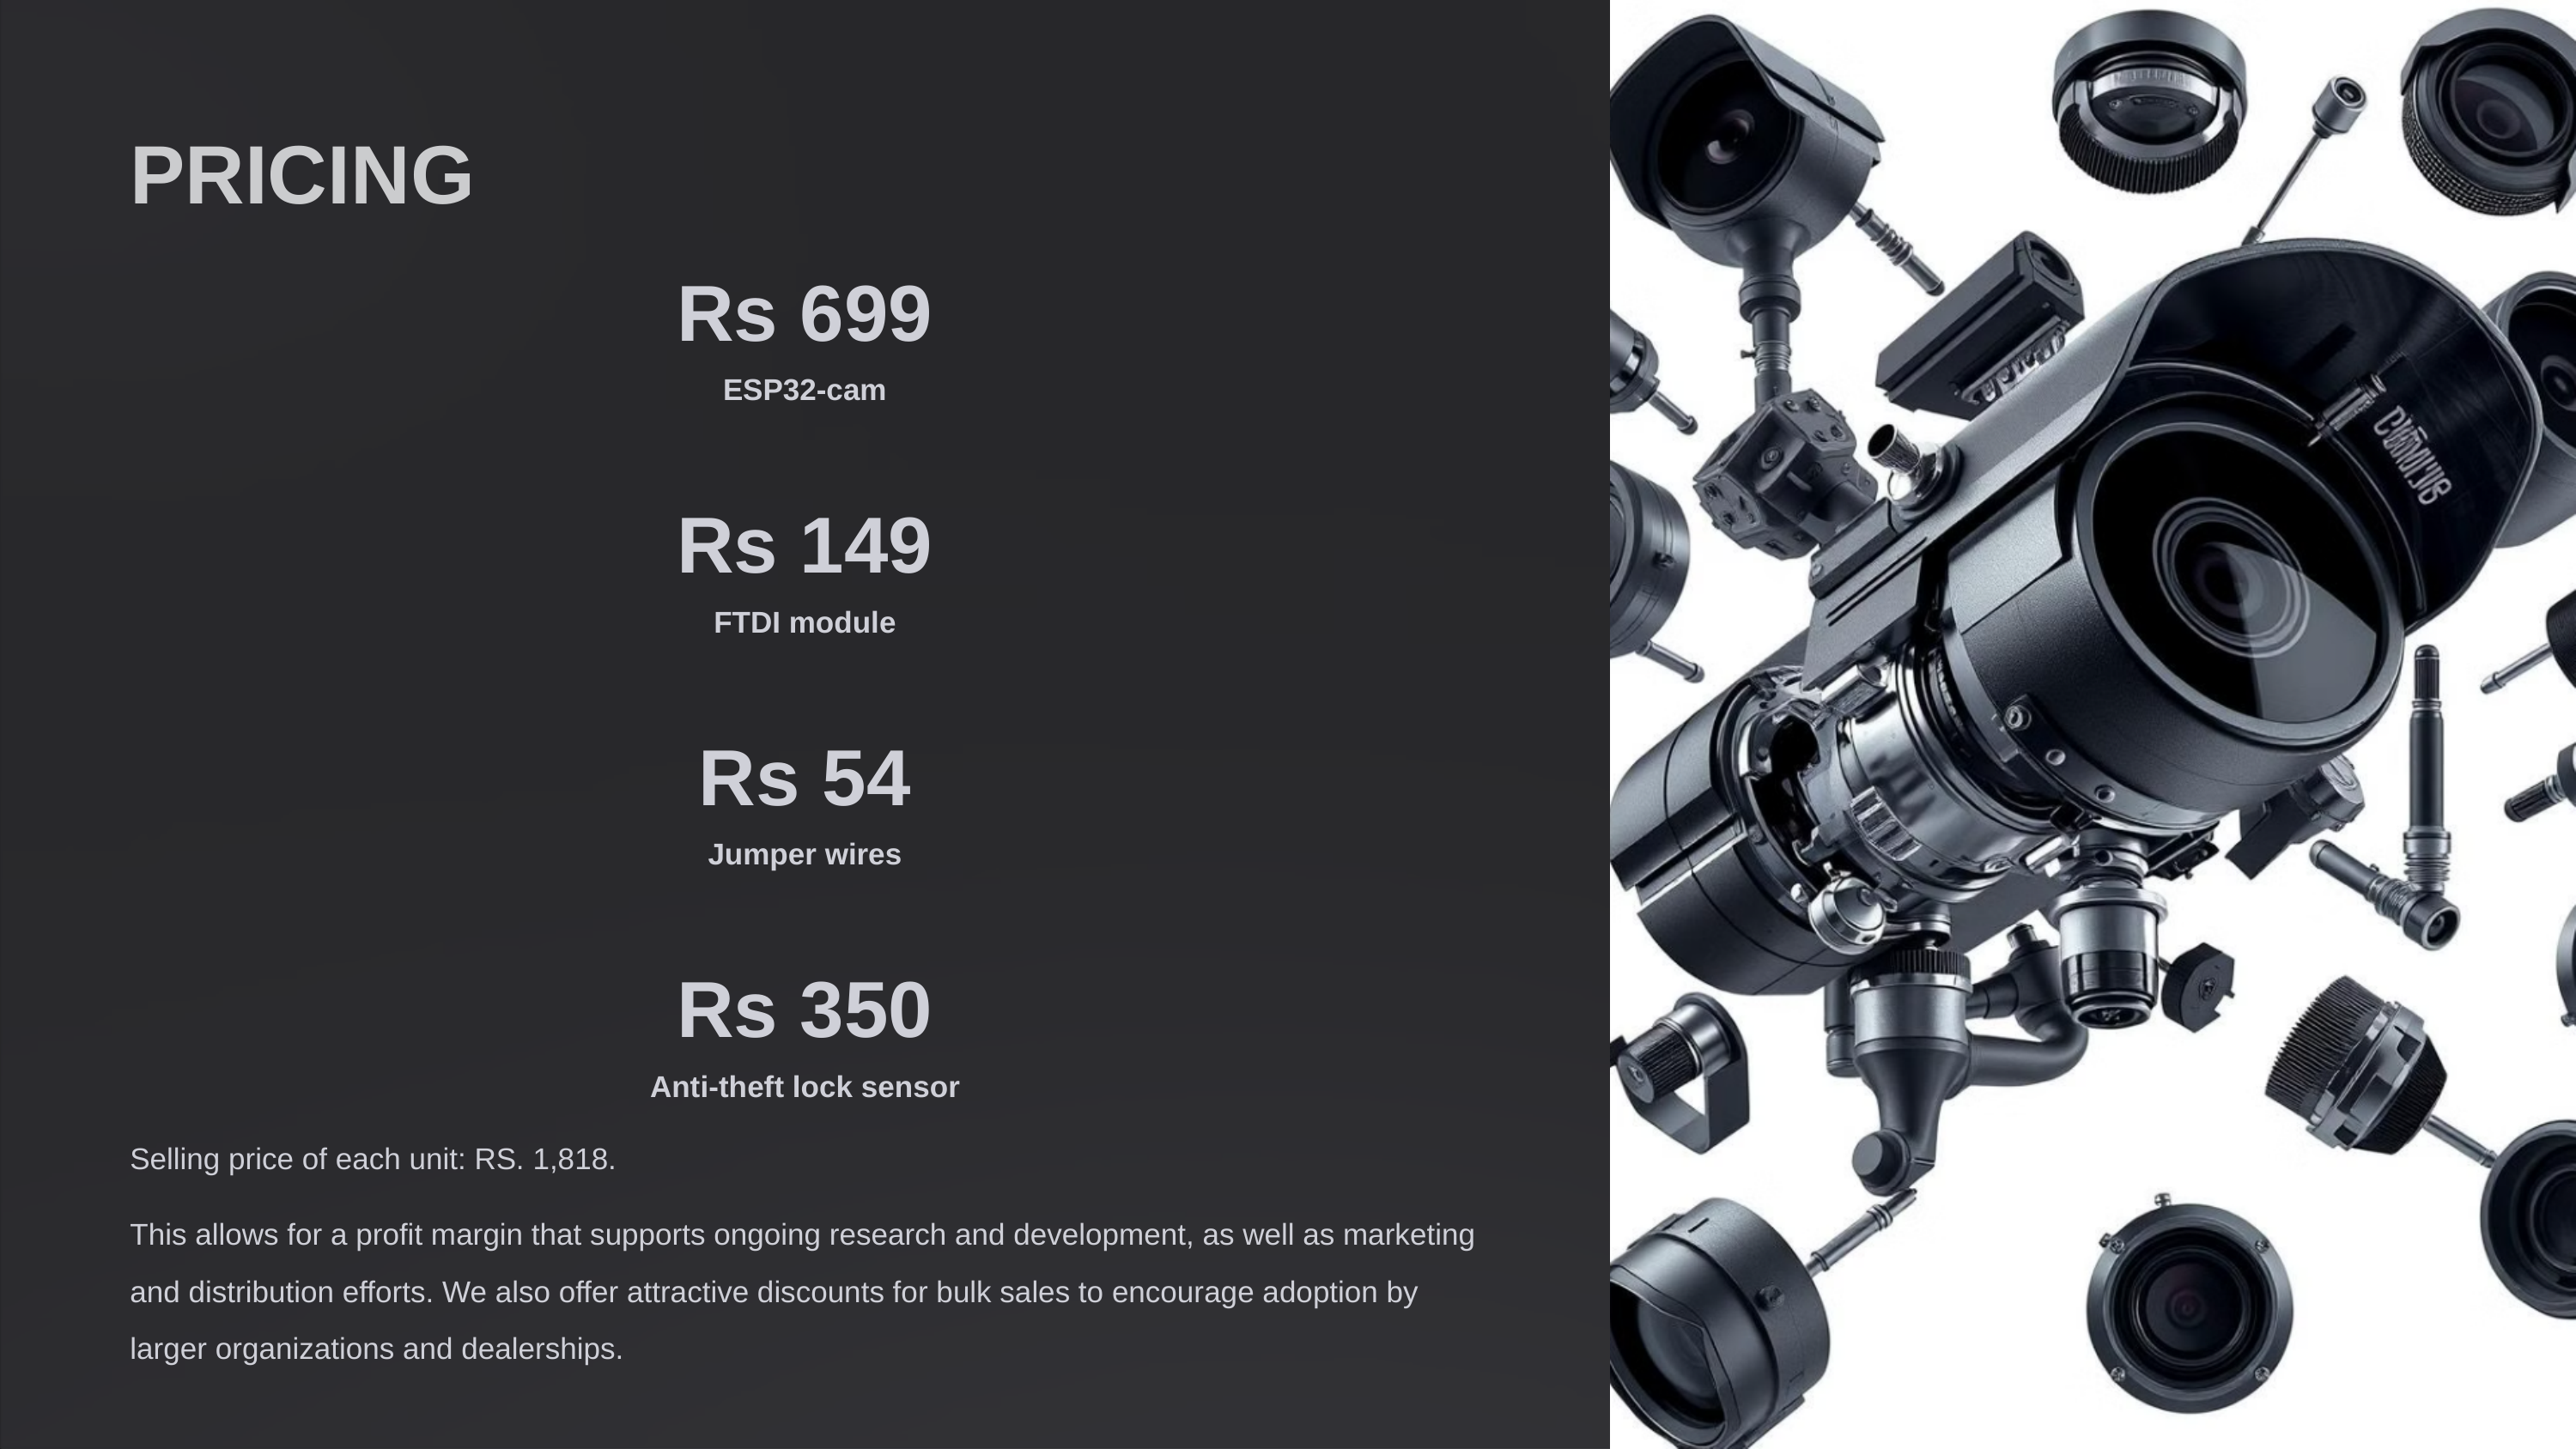

PRICING

Rs 699

ESP32-cam

Rs 149

FTDI module

Rs 54

Jumper wires

Rs 350

Anti-theft lock sensor

Selling price of each unit: RS. 1,818.

This allows for a profit margin that supports ongoing research and development, as well as marketing and distribution efforts. We also offer attractive discounts for bulk sales to encourage adoption by larger organizations and dealerships.